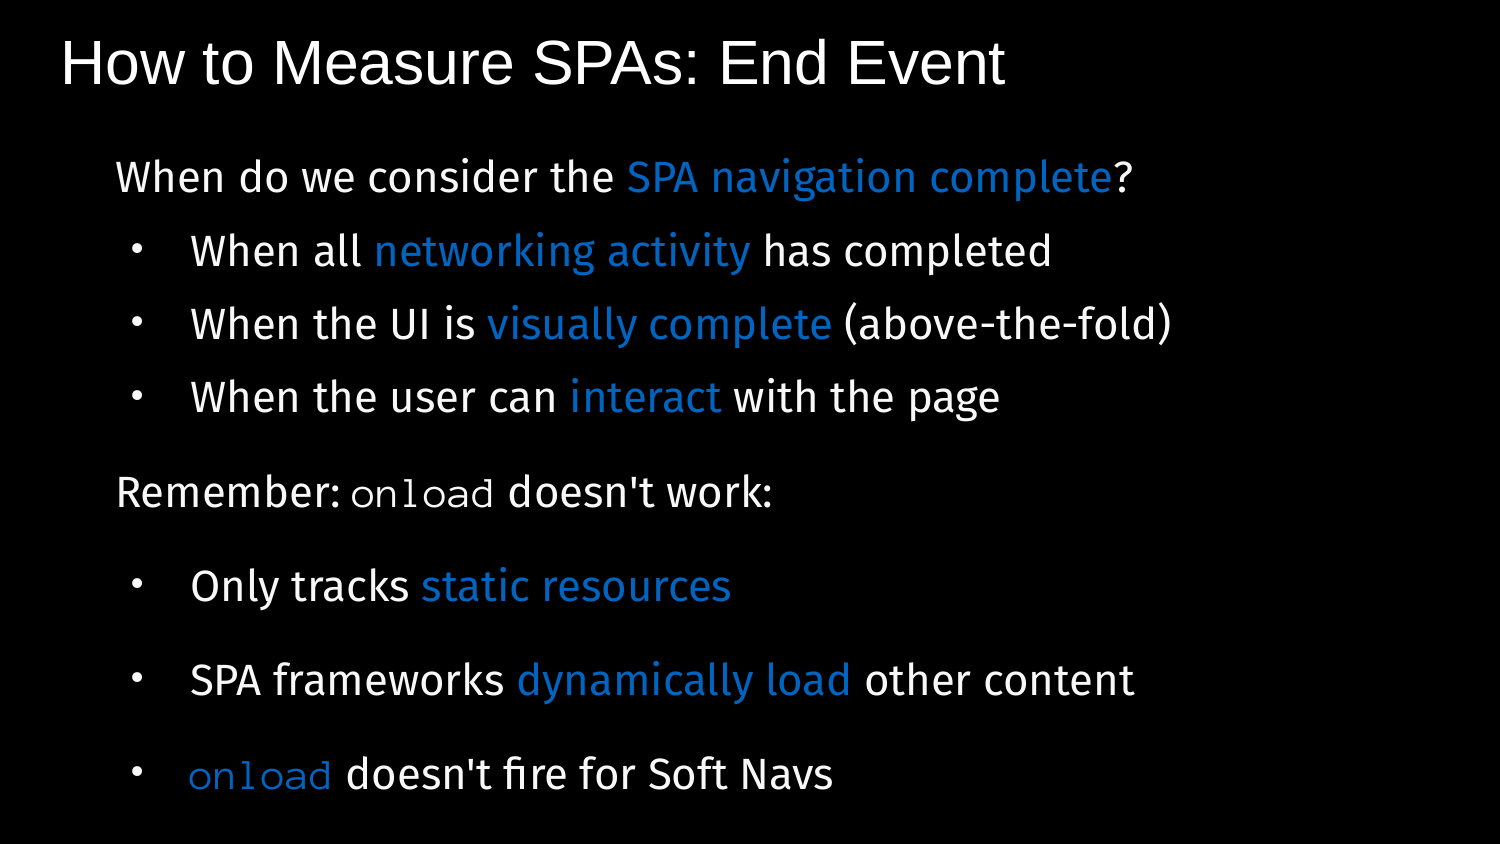

# How to Measure SPAs: End Event
When do we consider the SPA navigation complete?
When all networking activity has completed
When the UI is visually complete (above-the-fold)
When the user can interact with the page
Remember: onload doesn't work:
Only tracks static resources
SPA frameworks dynamically load other content
onload doesn't fire for Soft Navs